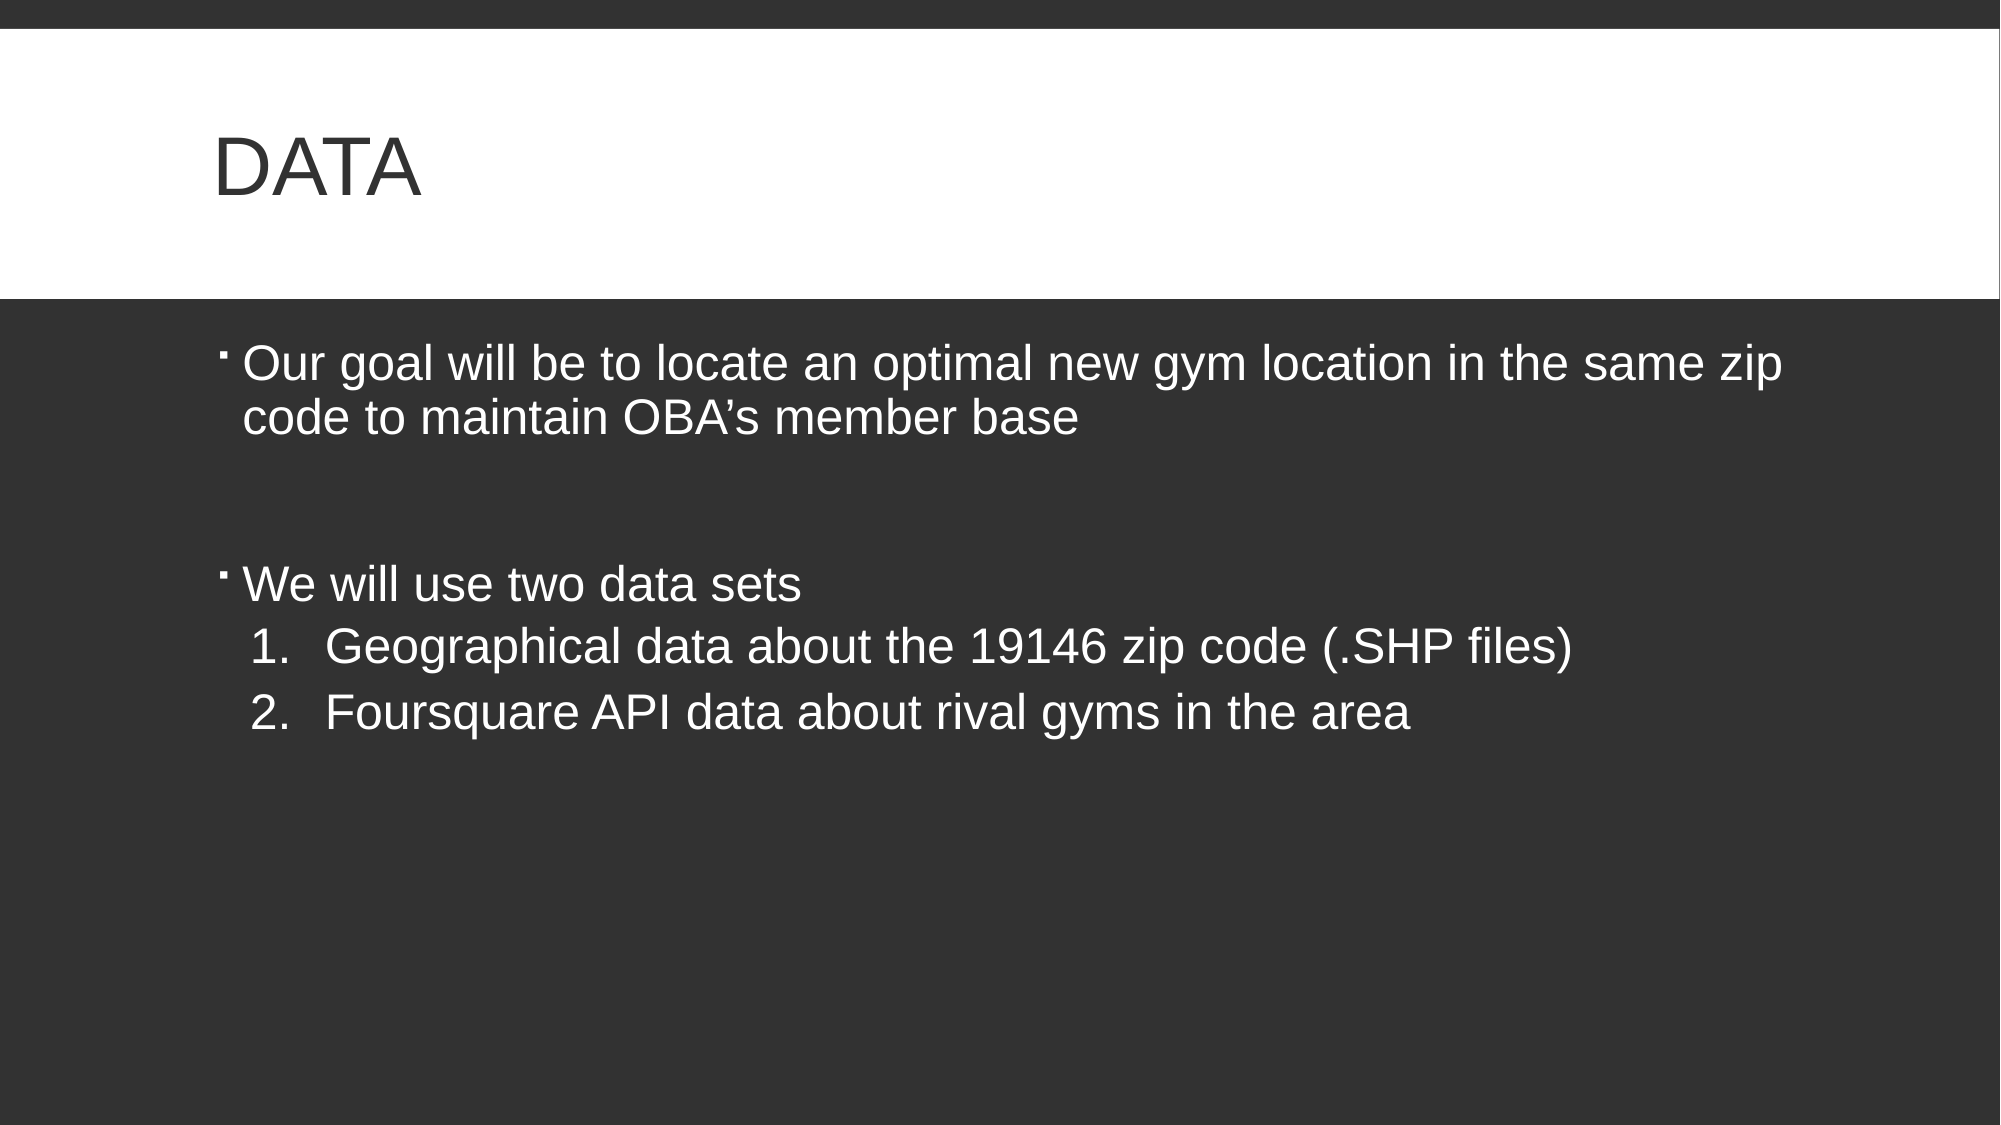

# Data
Our goal will be to locate an optimal new gym location in the same zip code to maintain OBA’s member base

We will use two data sets
Geographical data about the 19146 zip code (.SHP files)
Foursquare API data about rival gyms in the area